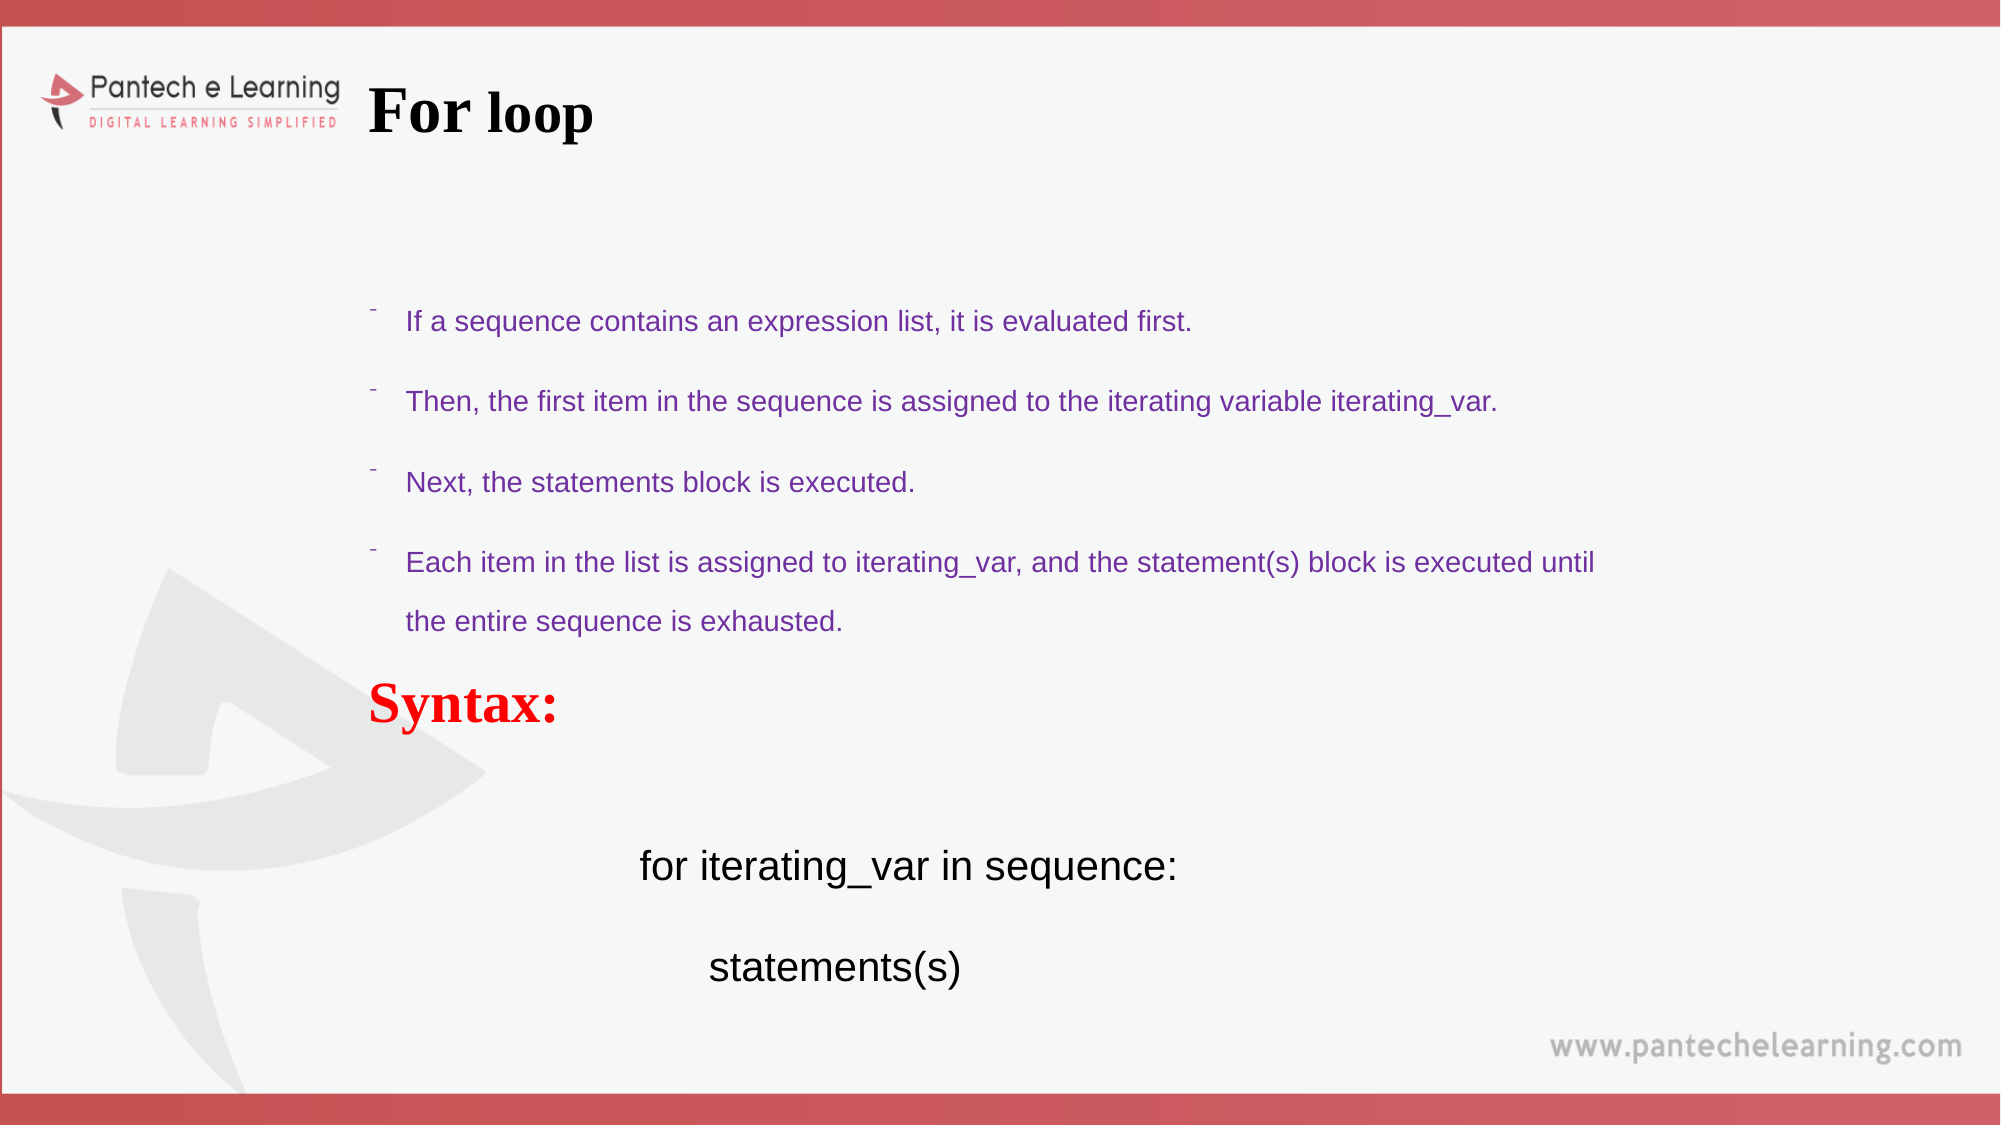

# For loop
If a sequence contains an expression list, it is evaluated first.
Then, the first item in the sequence is assigned to the iterating variable iterating_var.
Next, the statements block is executed.
Each item in the list is assigned to iterating_var, and the statement(s) block is executed until the entire sequence is exhausted.
Syntax:
for iterating_var in sequence:

      statements(s)